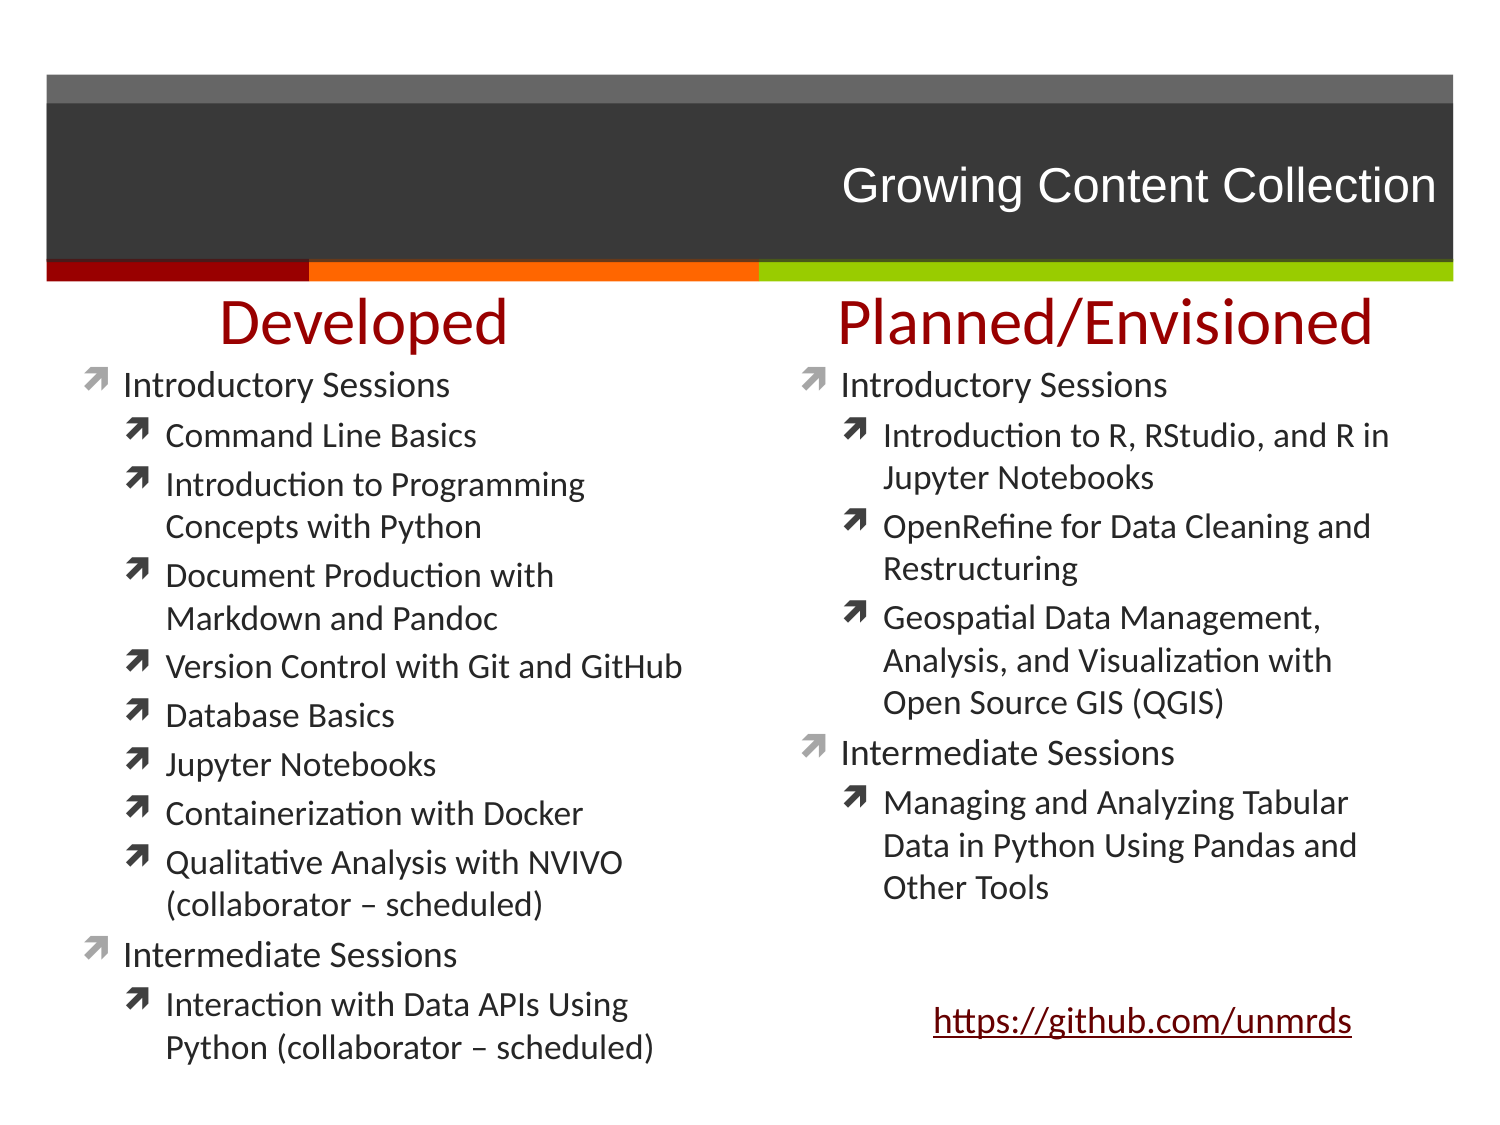

# Growing Content Collection
Planned/Envisioned
Developed
Introductory Sessions
Command Line Basics
Introduction to Programming Concepts with Python
Document Production with Markdown and Pandoc
Version Control with Git and GitHub
Database Basics
Jupyter Notebooks
Containerization with Docker
Qualitative Analysis with NVIVO (collaborator – scheduled)
Intermediate Sessions
Interaction with Data APIs Using Python (collaborator – scheduled)

Introductory Sessions
Introduction to R, RStudio, and R in Jupyter Notebooks
OpenRefine for Data Cleaning and Restructuring
Geospatial Data Management, Analysis, and Visualization with Open Source GIS (QGIS)
Intermediate Sessions
Managing and Analyzing Tabular Data in Python Using Pandas and Other Tools

https://github.com/unmrds